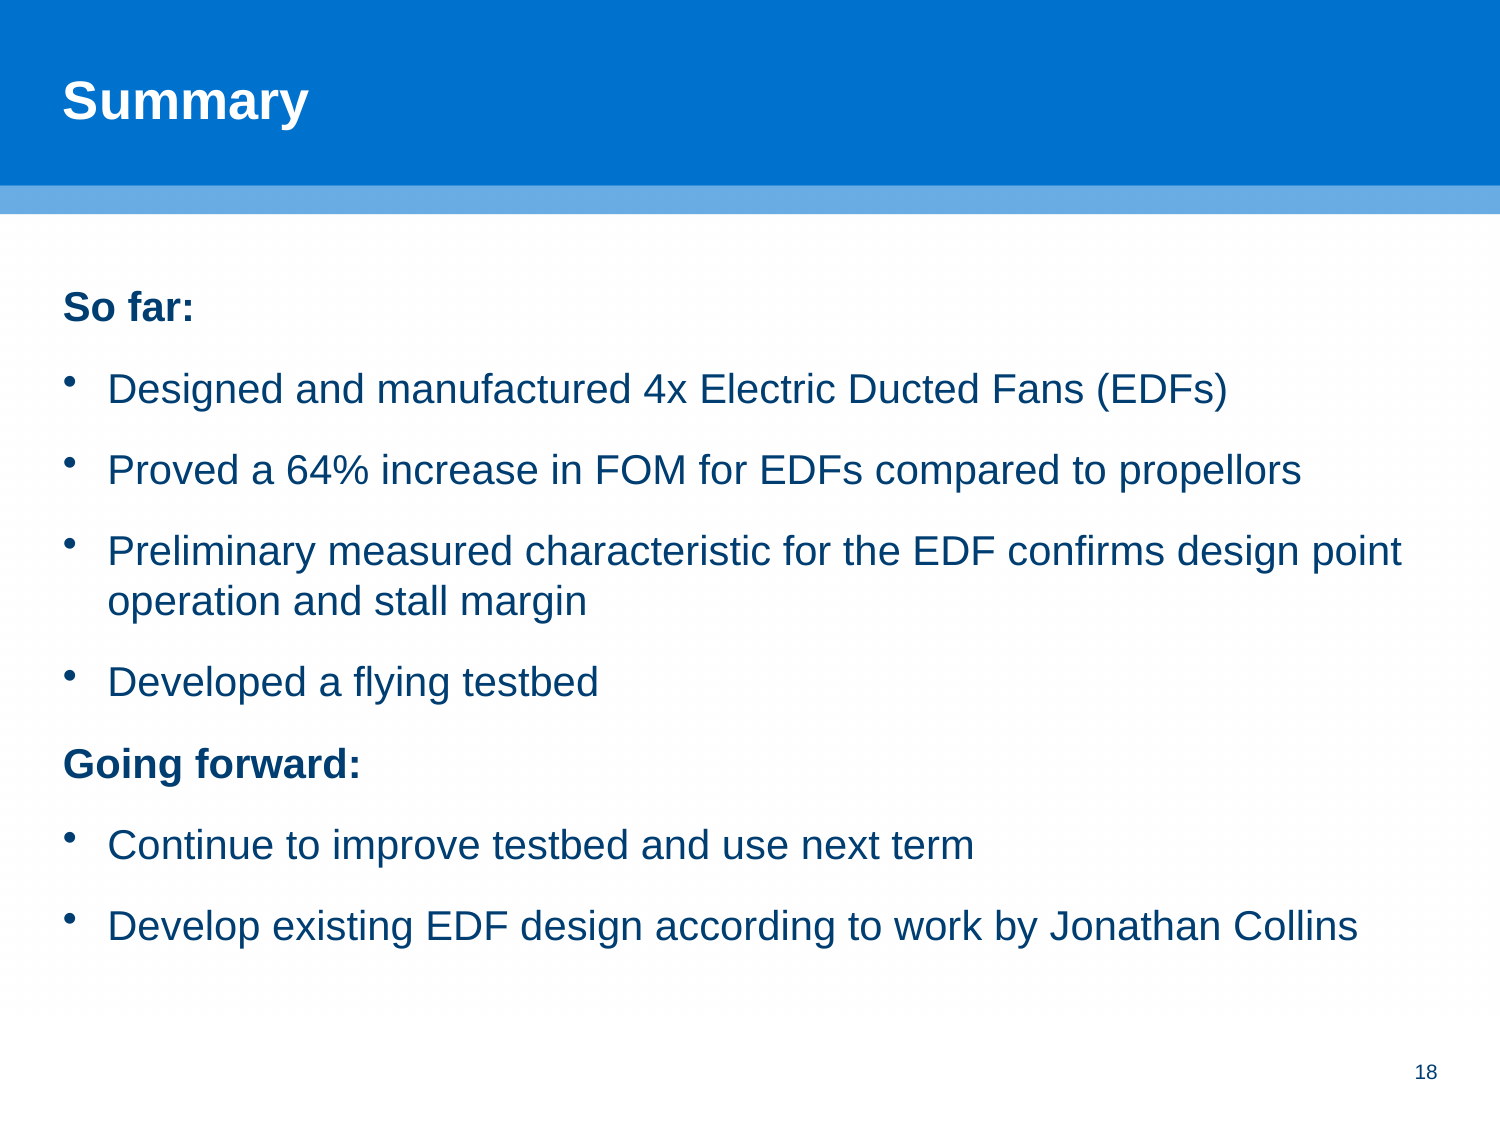

# Summary
So far:
Designed and manufactured 4x Electric Ducted Fans (EDFs)
Proved a 64% increase in FOM for EDFs compared to propellors
Preliminary measured characteristic for the EDF confirms design point operation and stall margin
Developed a flying testbed
Going forward:
Continue to improve testbed and use next term
Develop existing EDF design according to work by Jonathan Collins

18